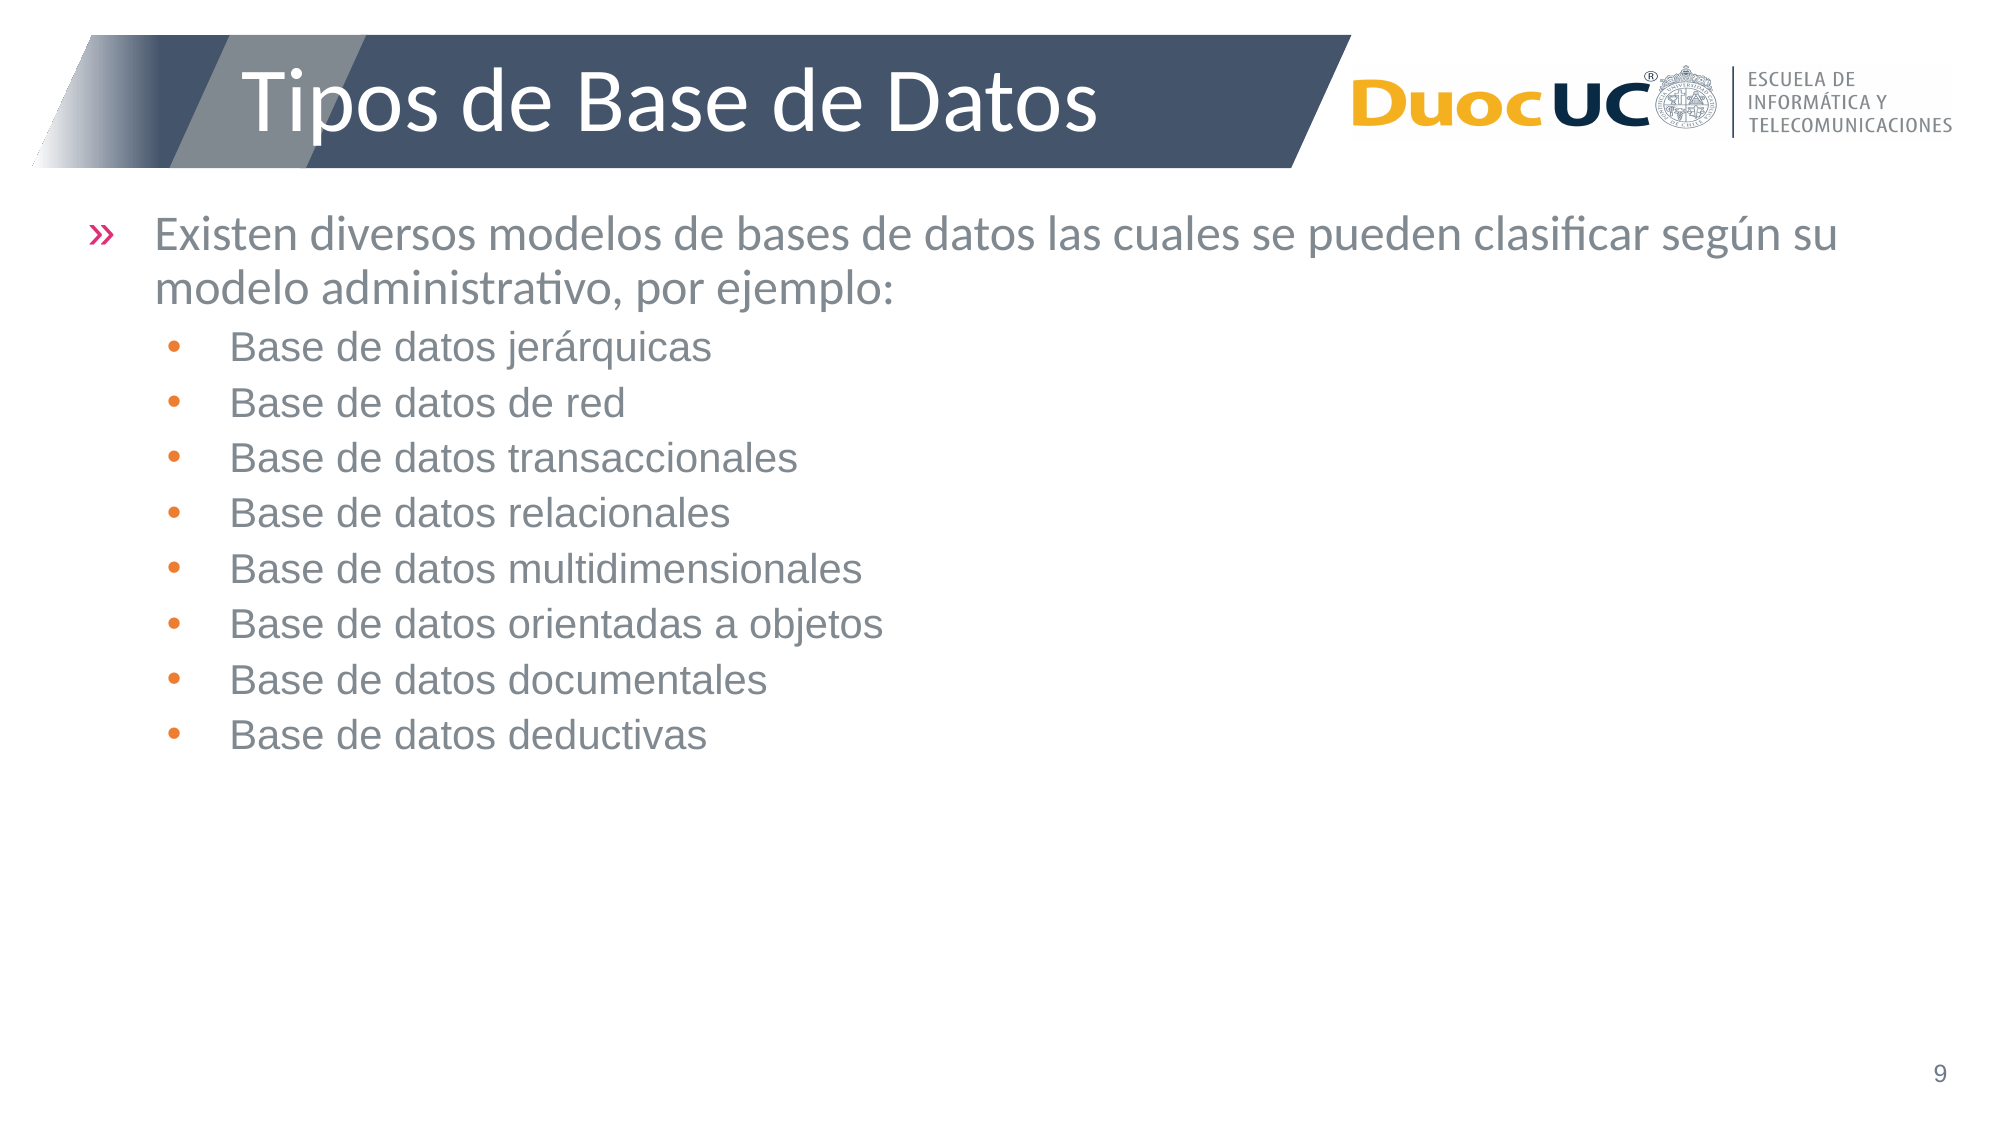

# Tipos de Base de Datos
Existen diversos modelos de bases de datos las cuales se pueden clasificar según su modelo administrativo, por ejemplo:
Base de datos jerárquicas
Base de datos de red
Base de datos transaccionales
Base de datos relacionales
Base de datos multidimensionales
Base de datos orientadas a objetos
Base de datos documentales
Base de datos deductivas